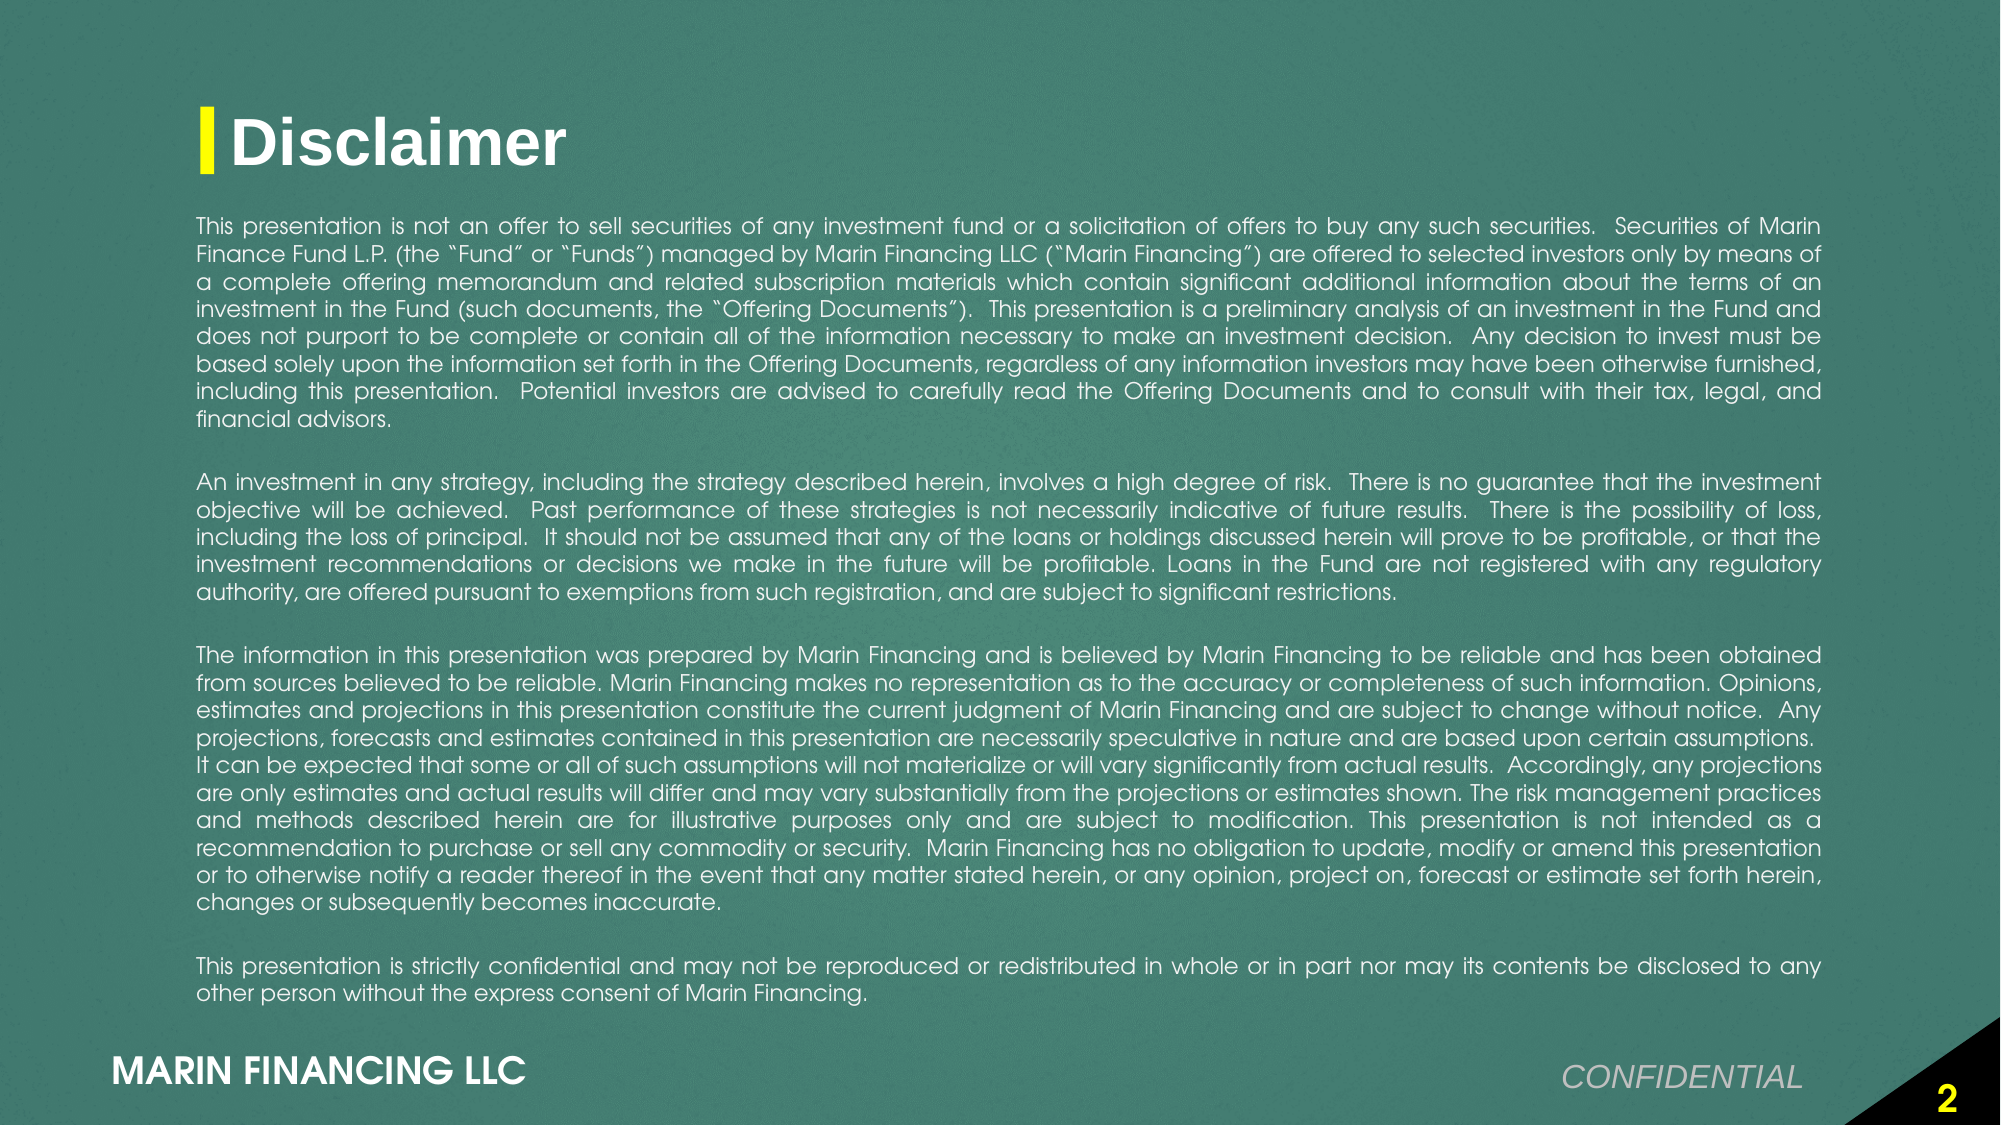

Disclaimer

This presentation is not an offer to sell securities of any investment fund or a solicitation of offers to buy any such securities.  Securities of Marin Finance Fund L.P. (the “Fund” or “Funds”) managed by Marin Financing LLC (“Marin Financing”) are offered to selected investors only by means of a complete offering memorandum and related subscription materials which contain significant additional information about the terms of an investment in the Fund (such documents, the “Offering Documents”).  This presentation is a preliminary analysis of an investment in the Fund and does not purport to be complete or contain all of the information necessary to make an investment decision.  Any decision to invest must be based solely upon the information set forth in the Offering Documents, regardless of any information investors may have been otherwise furnished, including this presentation.  Potential investors are advised to carefully read the Offering Documents and to consult with their tax, legal, and financial advisors.

An investment in any strategy, including the strategy described herein, involves a high degree of risk.  There is no guarantee that the investment objective will be achieved.  Past performance of these strategies is not necessarily indicative of future results.  There is the possibility of loss, including the loss of principal.  It should not be assumed that any of the loans or holdings discussed herein will prove to be profitable, or that the investment recommendations or decisions we make in the future will be profitable. Loans in the Fund are not registered with any regulatory authority, are offered pursuant to exemptions from such registration, and are subject to significant restrictions.

The information in this presentation was prepared by Marin Financing and is believed by Marin Financing to be reliable and has been obtained from sources believed to be reliable. Marin Financing makes no representation as to the accuracy or completeness of such information. Opinions, estimates and projections in this presentation constitute the current judgment of Marin Financing and are subject to change without notice.  Any projections, forecasts and estimates contained in this presentation are necessarily speculative in nature and are based upon certain assumptions.  It can be expected that some or all of such assumptions will not materialize or will vary significantly from actual results.  Accordingly, any projections are only estimates and actual results will differ and may vary substantially from the projections or estimates shown. The risk management practices and methods described herein are for illustrative purposes only and are subject to modification. This presentation is not intended as a recommendation to purchase or sell any commodity or security.  Marin Financing has no obligation to update, modify or amend this presentation or to otherwise notify a reader thereof in the event that any matter stated herein, or any opinion, project on, forecast or estimate set forth herein, changes or subsequently becomes inaccurate.

This presentation is strictly confidential and may not be reproduced or redistributed in whole or in part nor may its contents be disclosed to any other person without the express consent of Marin Financing.
2
MARIN FINANCING LLC
CONFIDENTIAL